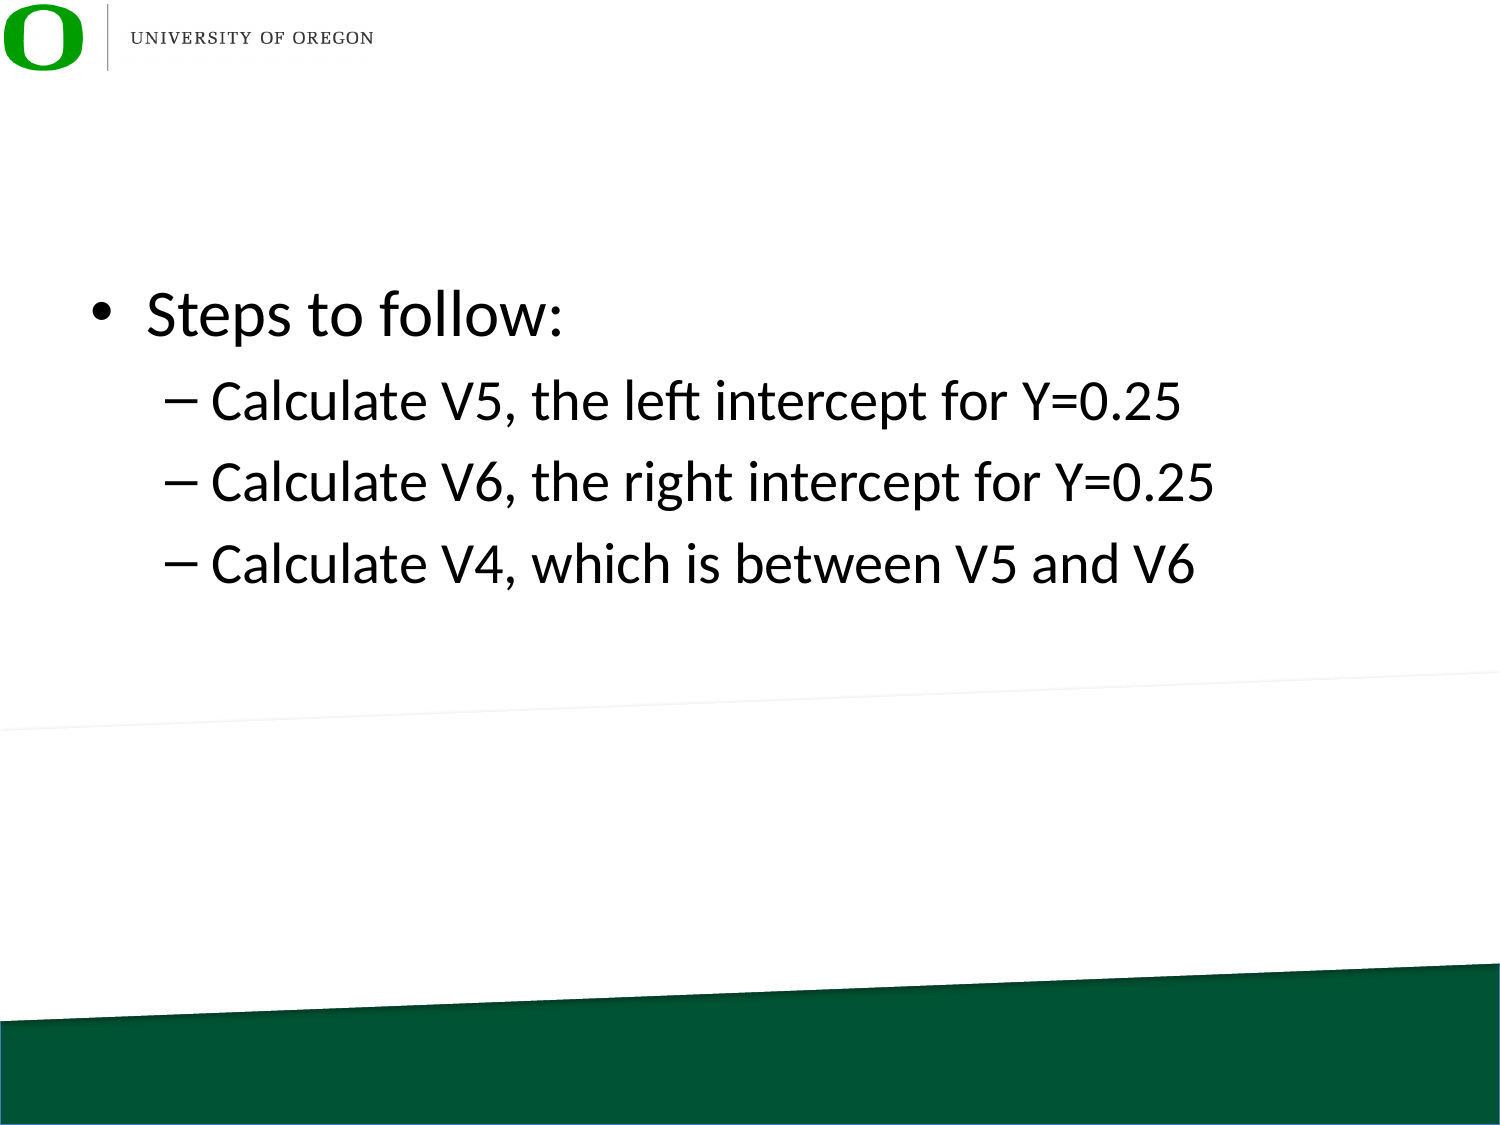

#
Steps to follow:
Calculate V5, the left intercept for Y=0.25
Calculate V6, the right intercept for Y=0.25
Calculate V4, which is between V5 and V6